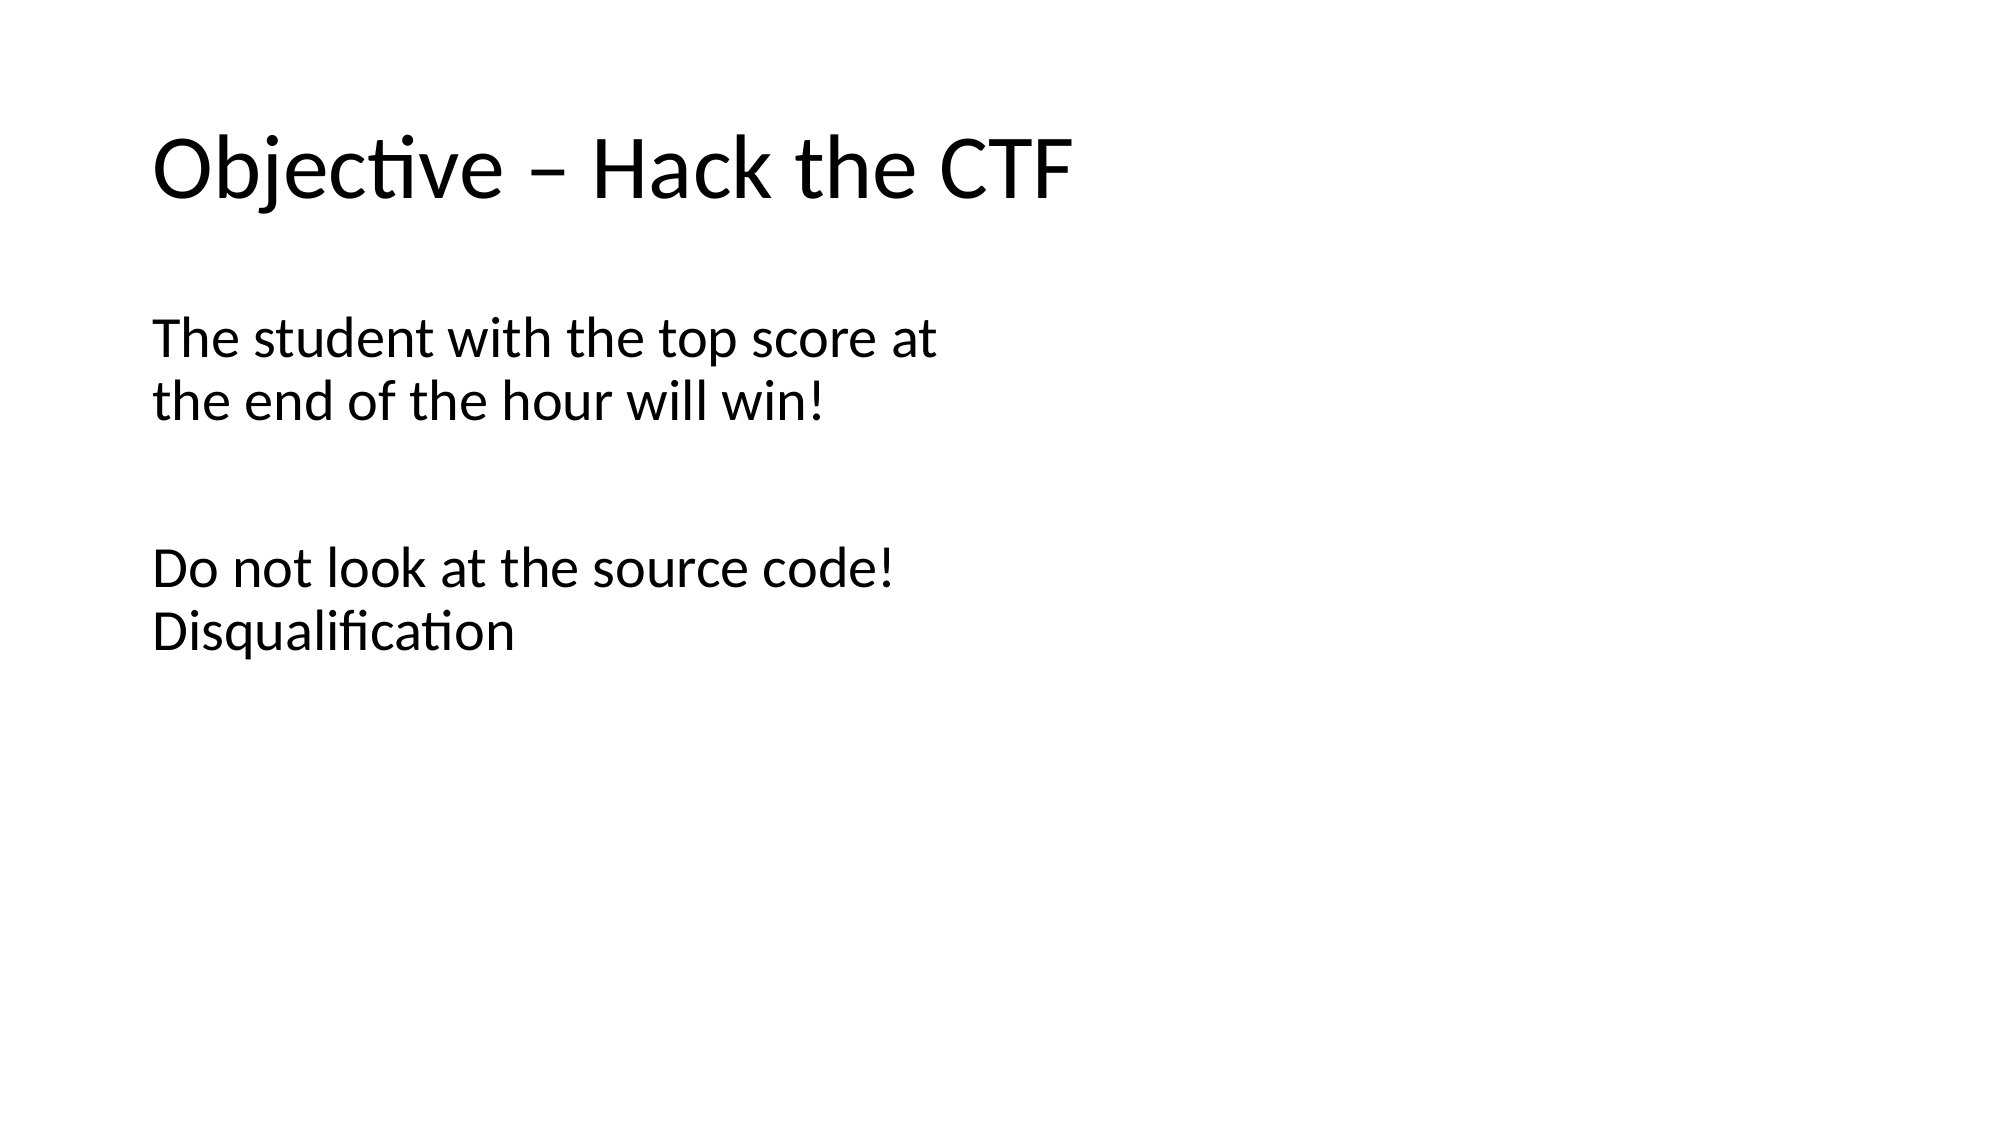

# Objective – Hack the CTF
The student with the top score at the end of the hour will win!

Do not look at the source code! Disqualification